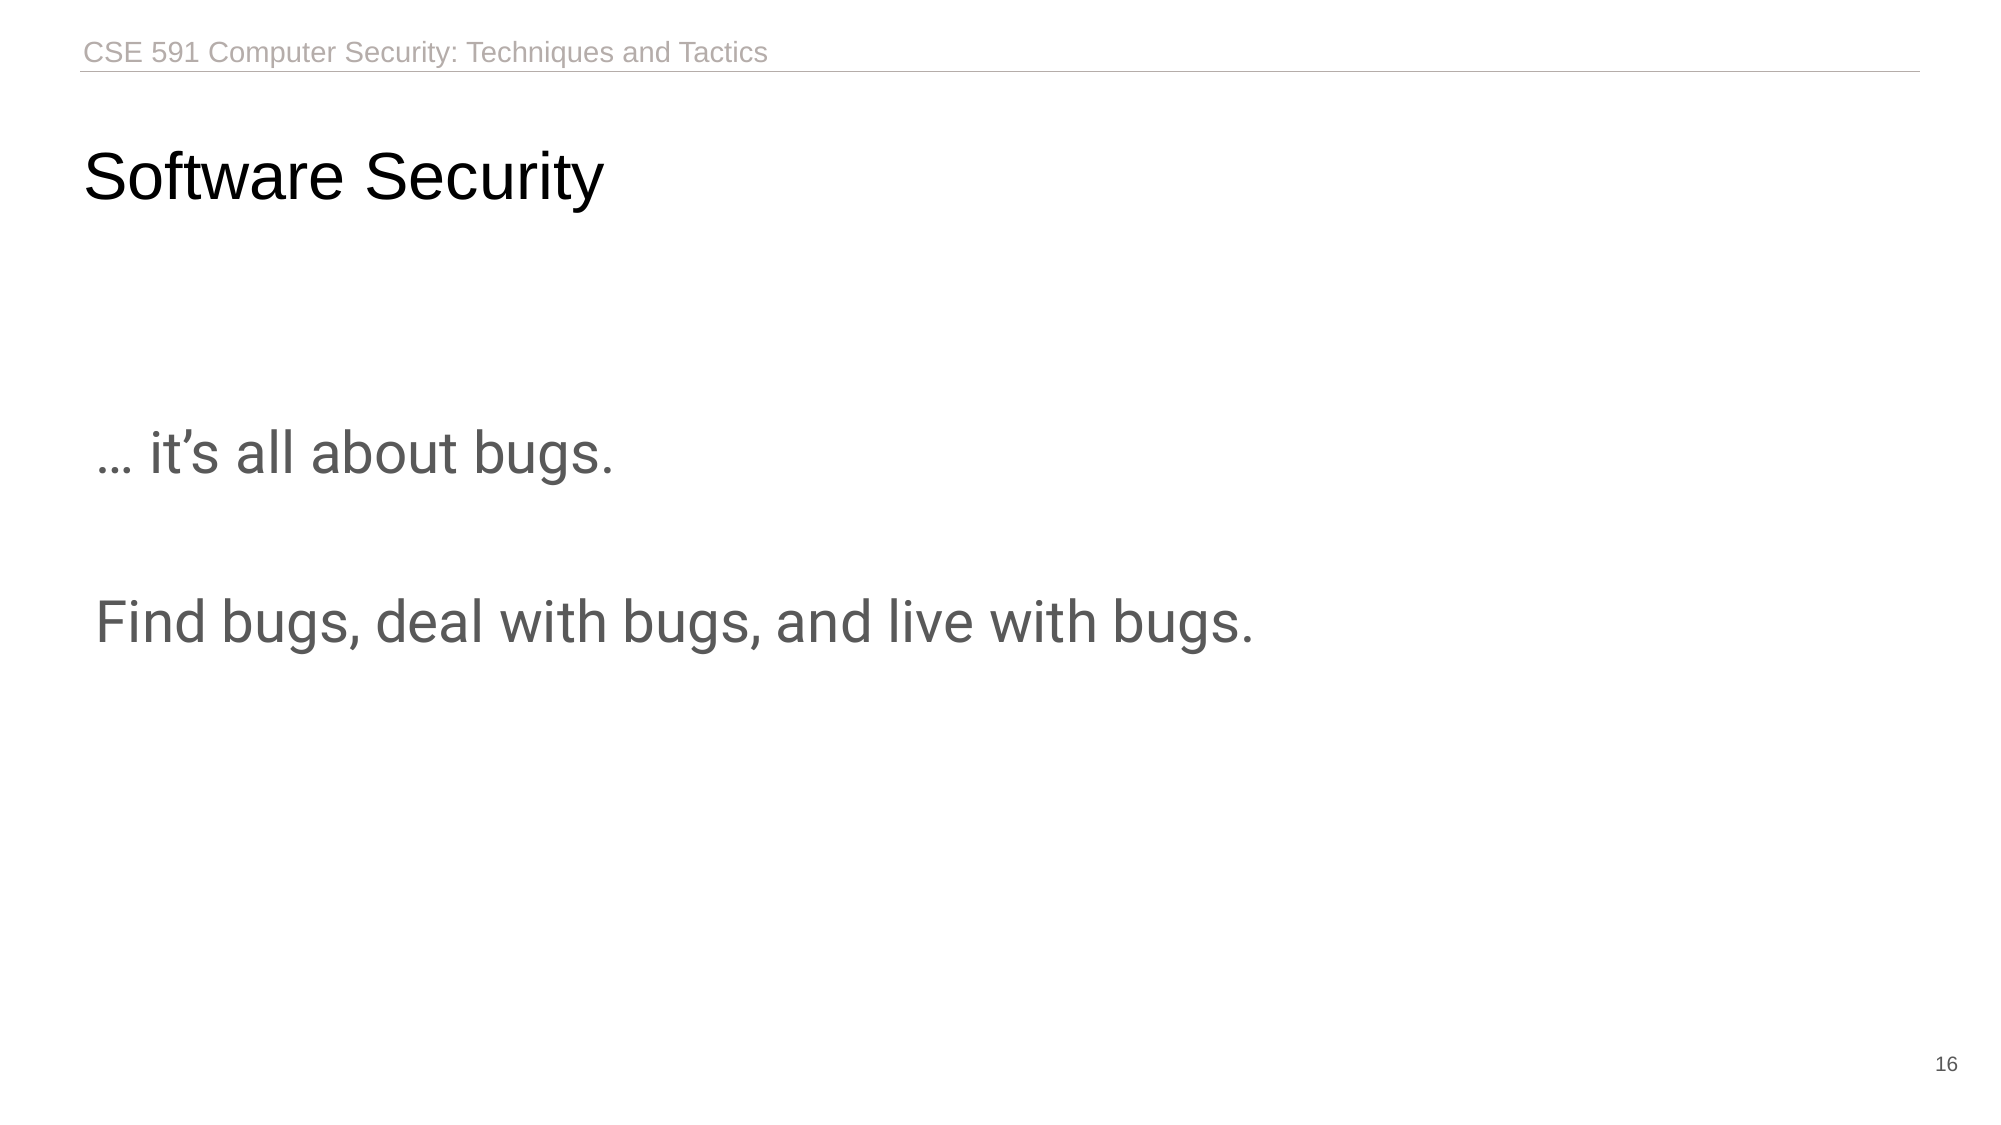

# Software Security

… it’s all about bugs.

Find bugs, deal with bugs, and live with bugs.
16